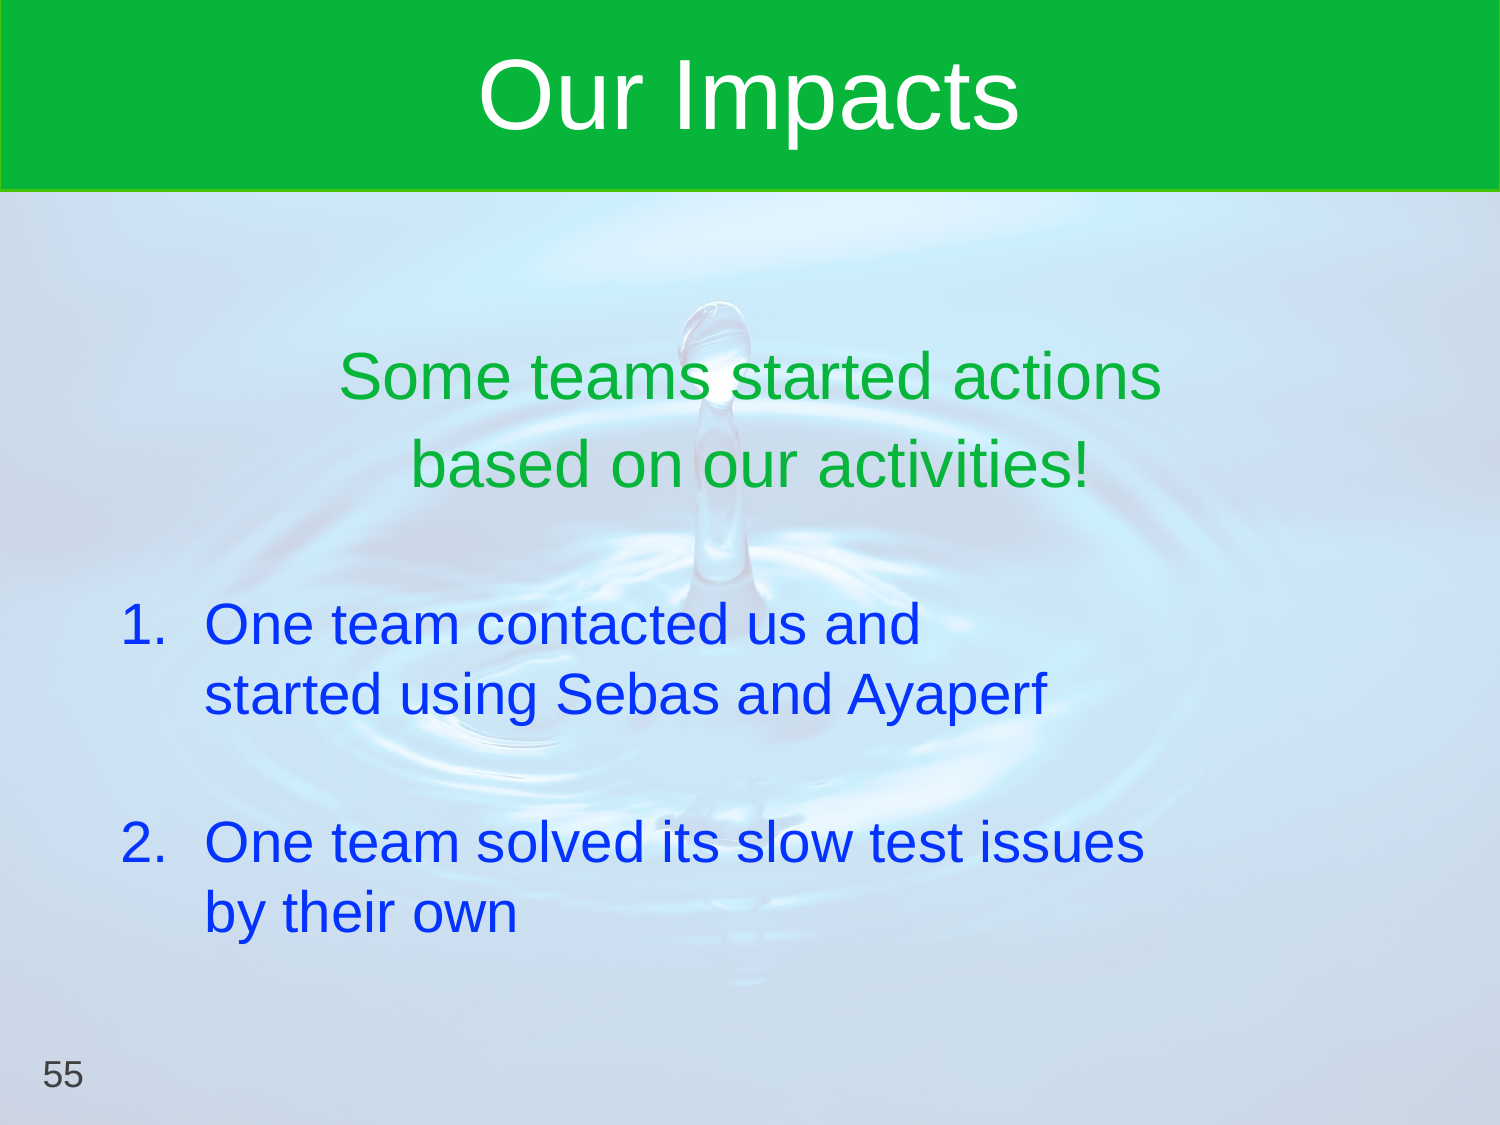

# Our Impacts
Some teams started actions
based on our activities!

One team contacted us and
started using Sebas and Ayaperf
One team solved its slow test issues
by their own
55